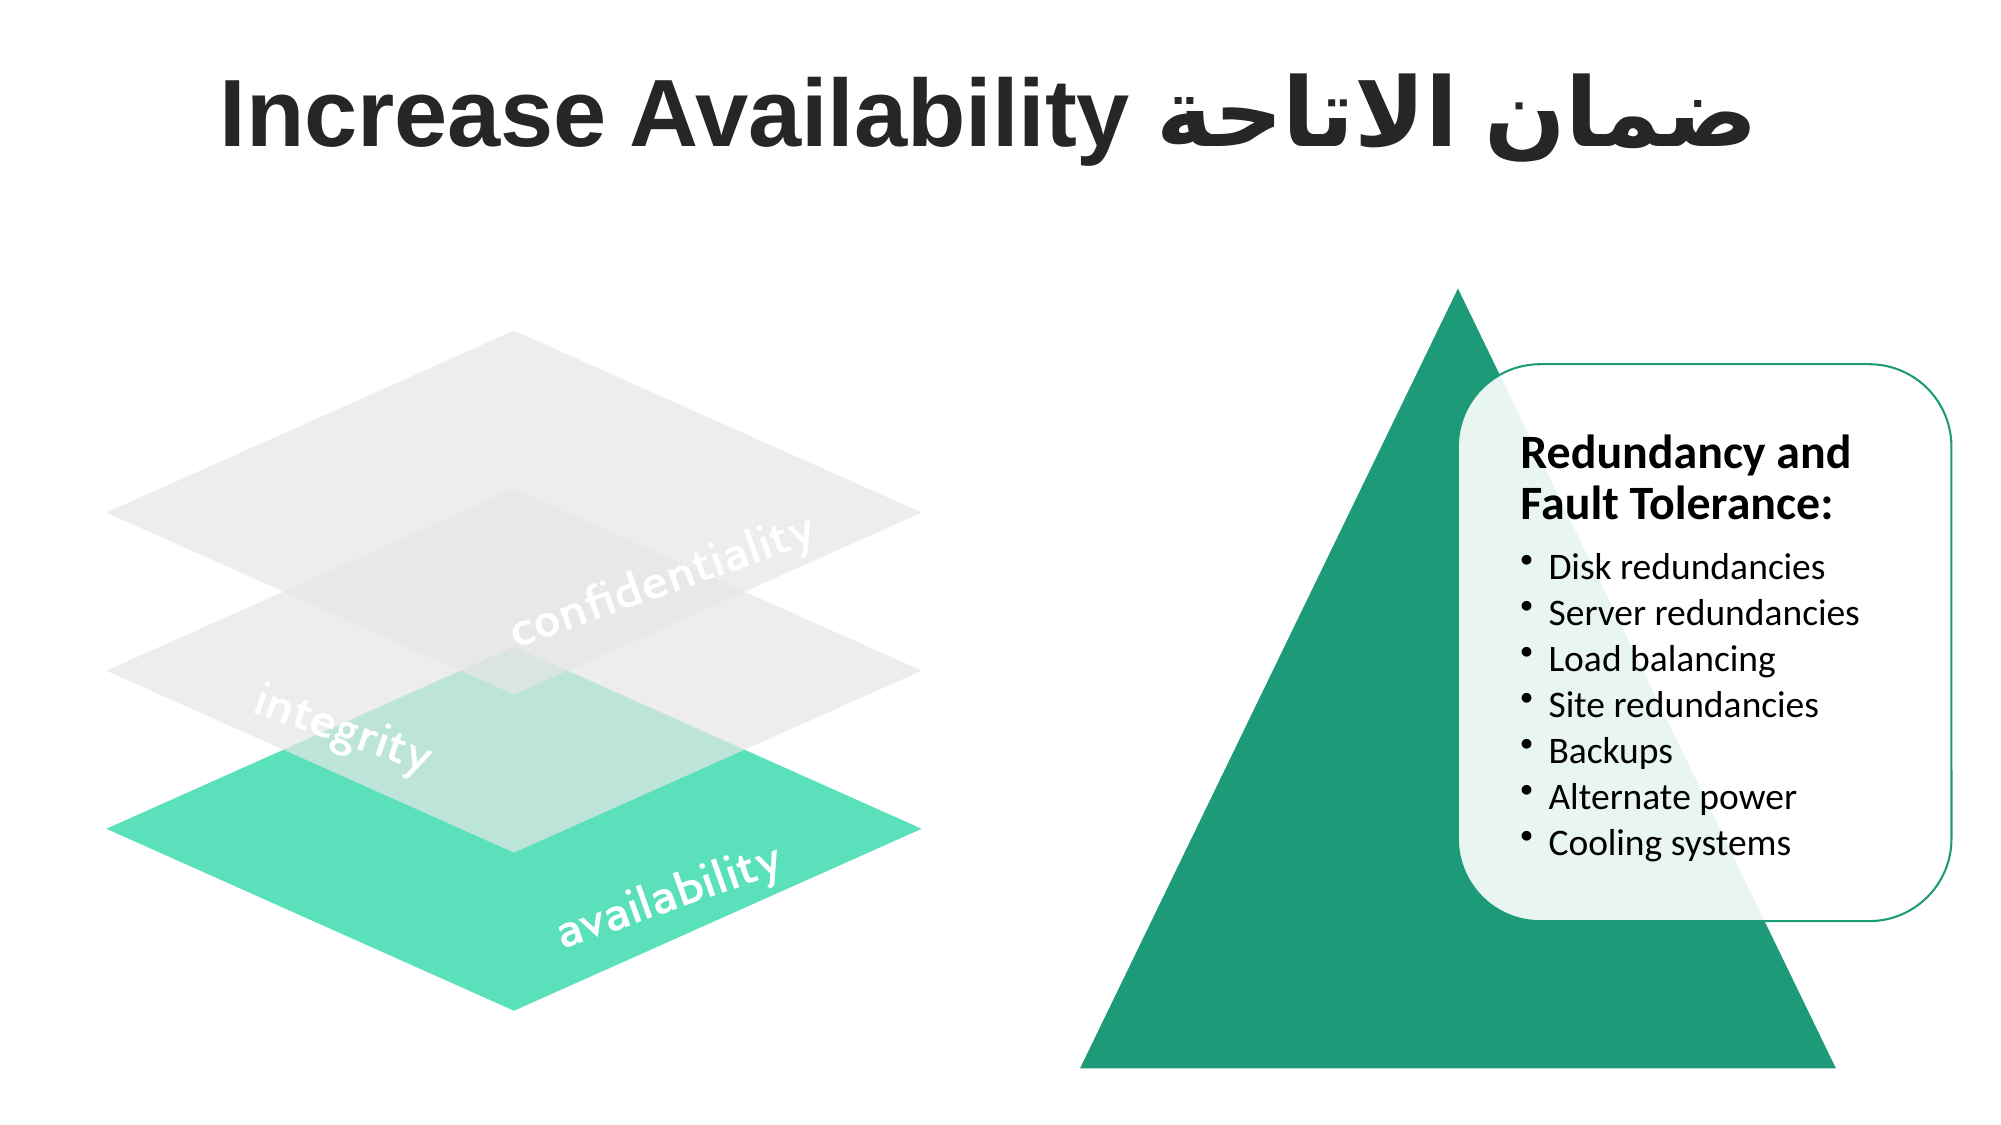

ضمان الاتاحة Increase Availability
Redundancy and Fault Tolerance:
Disk redundancies
Server redundancies
Load balancing
Site redundancies
Backups
Alternate power
Cooling systems

confidentiality

integrity
availability